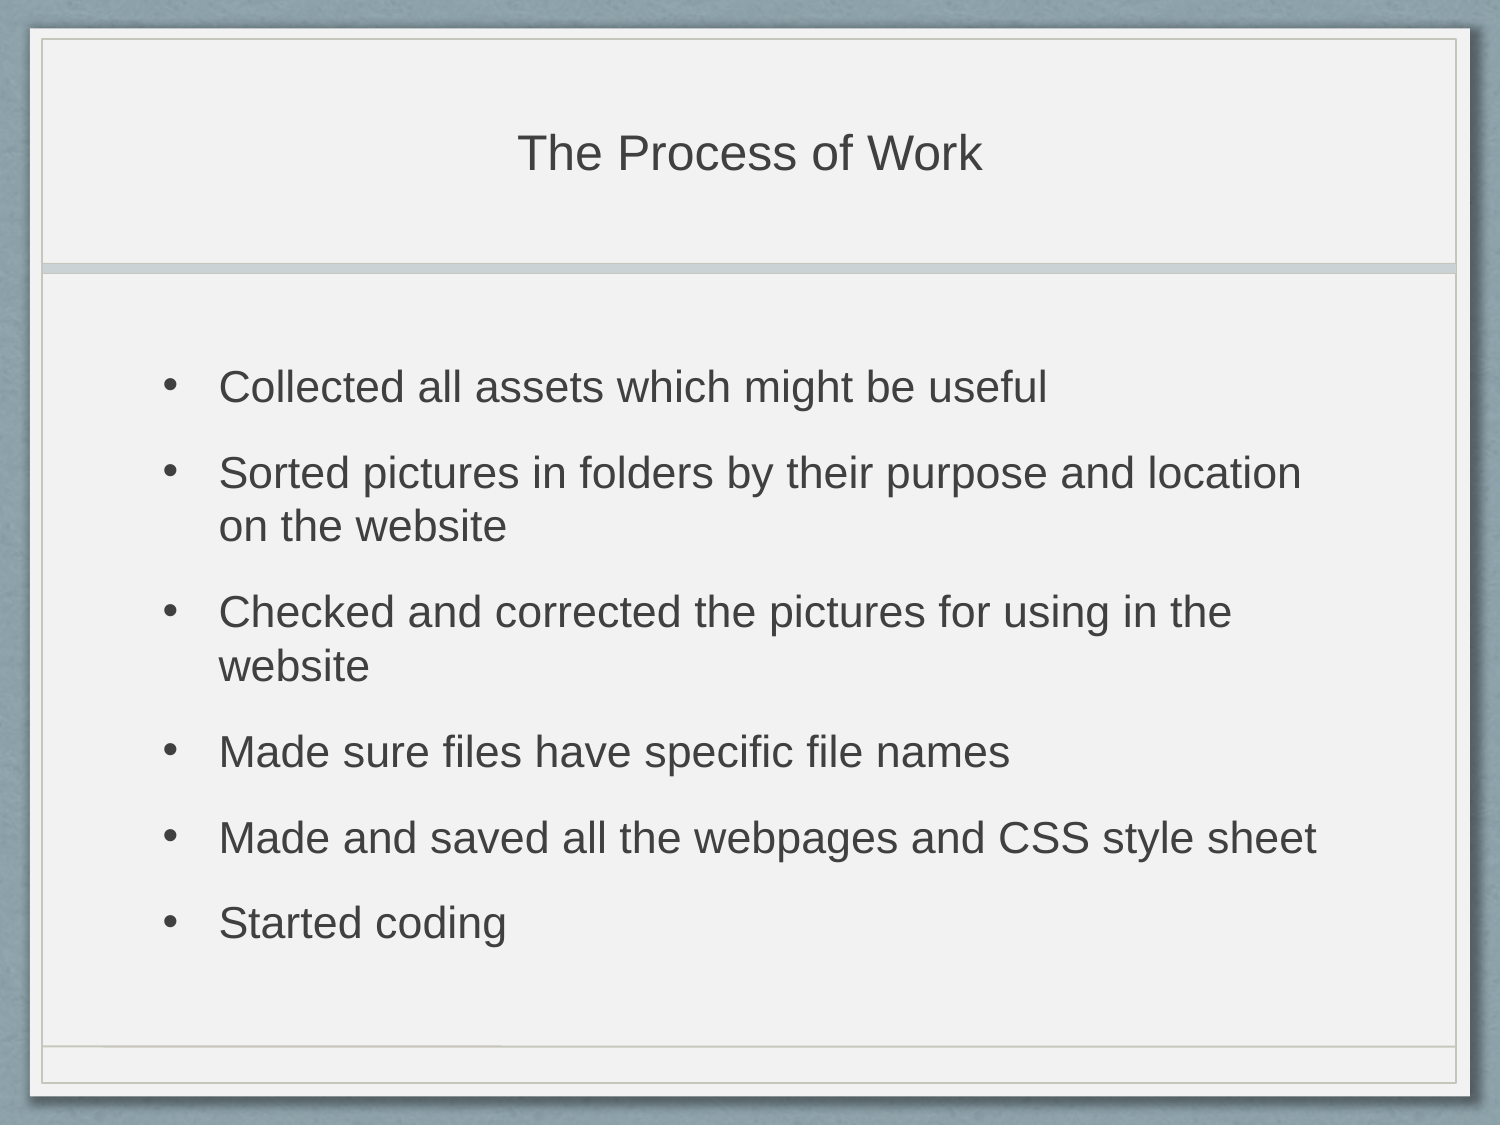

# The Process of Work
Collected all assets which might be useful
Sorted pictures in folders by their purpose and location on the website
Checked and corrected the pictures for using in the website
Made sure files have specific file names
Made and saved all the webpages and CSS style sheet
Started coding